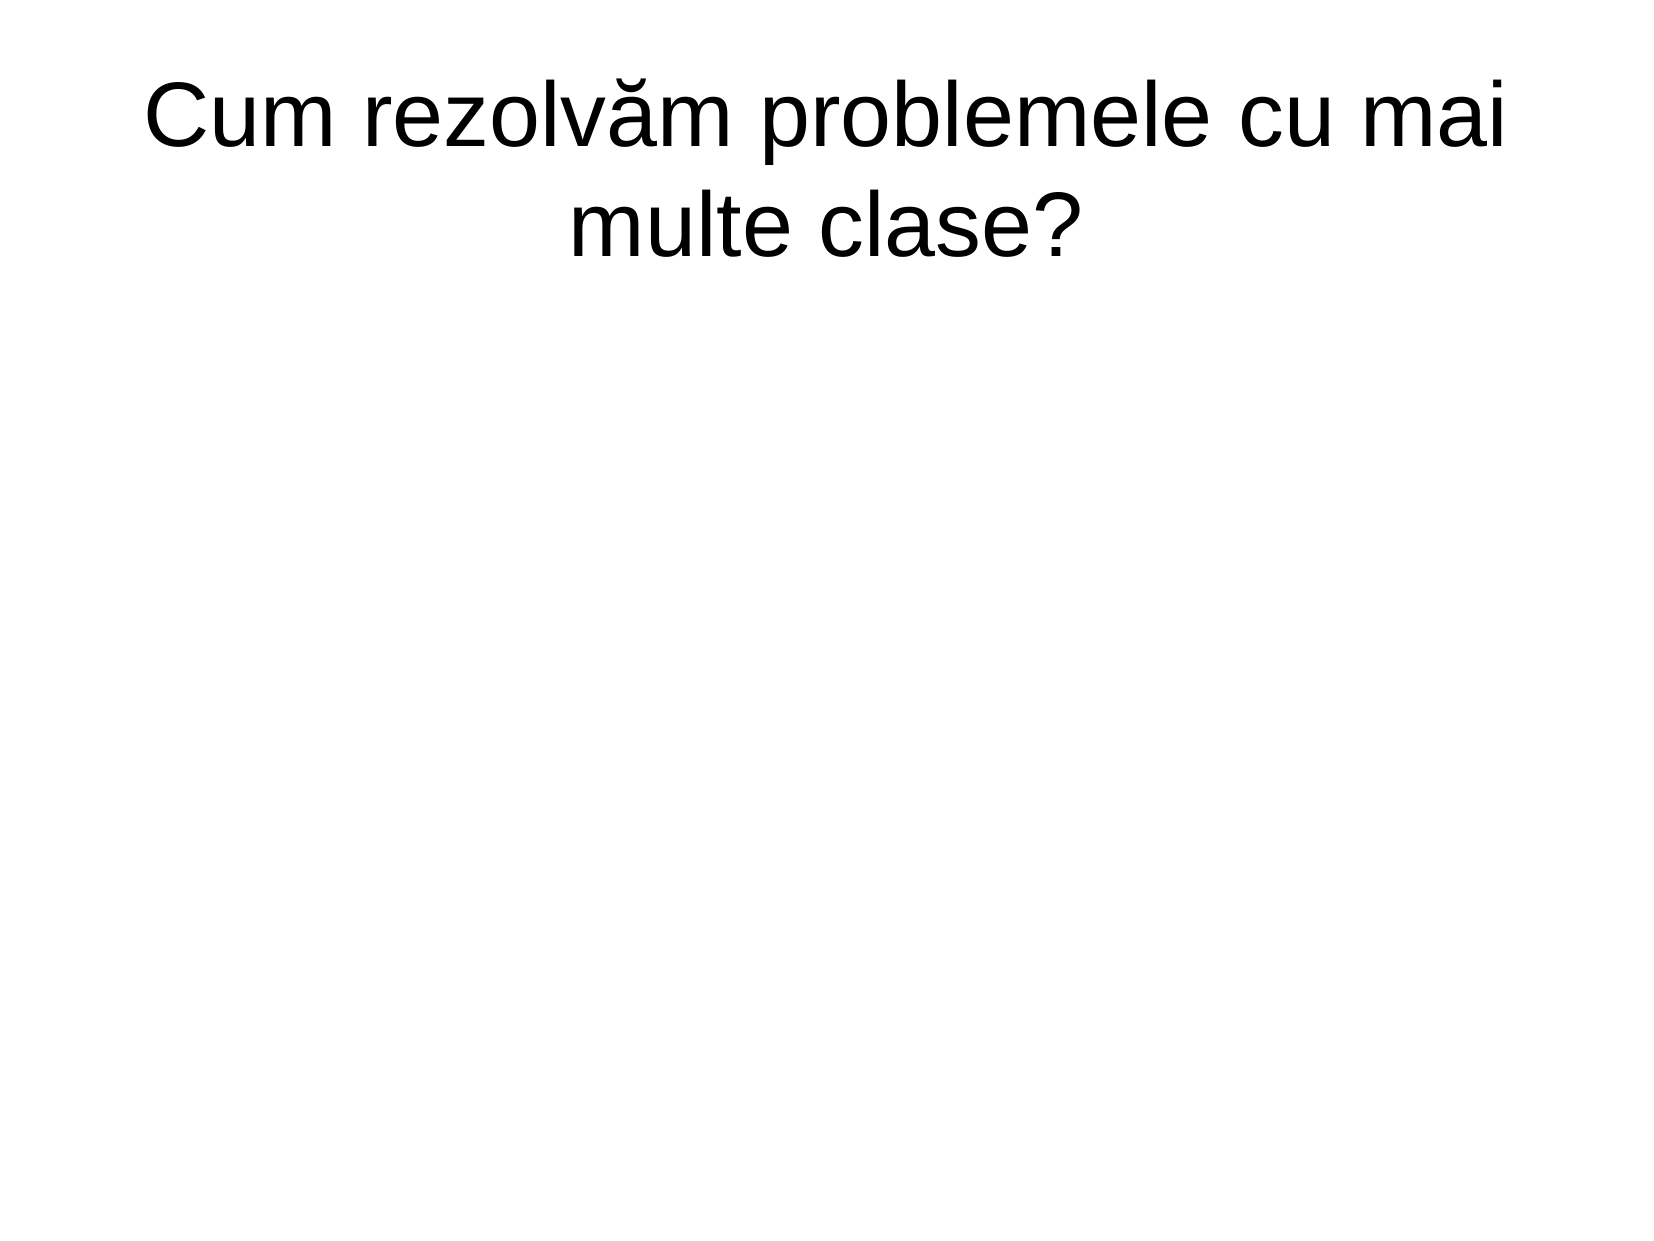

Cum rezolvăm problemele cu mai multe clase?